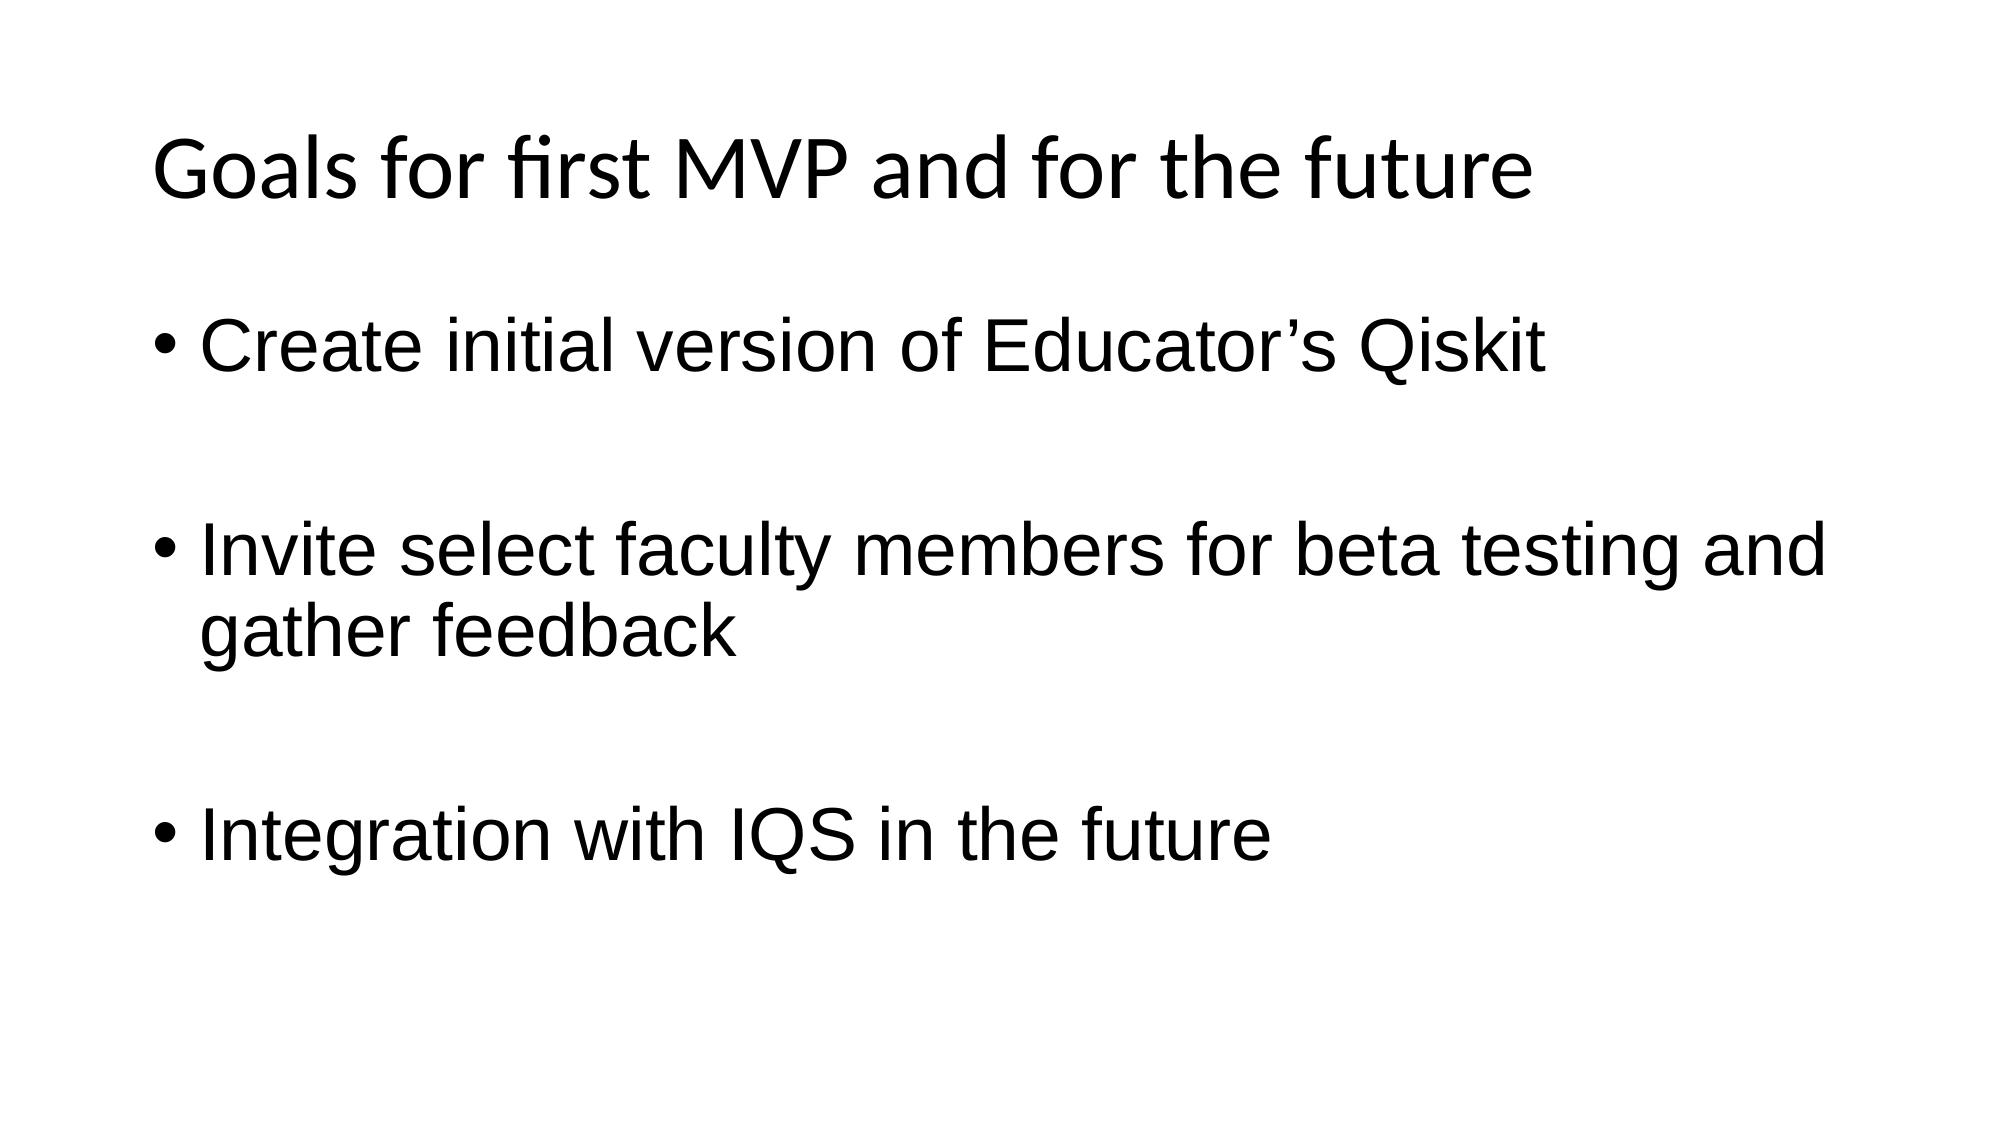

# Goals for first MVP and for the future
Create initial version of Educator’s Qiskit

Invite select faculty members for beta testing and gather feedback

Integration with IQS in the future